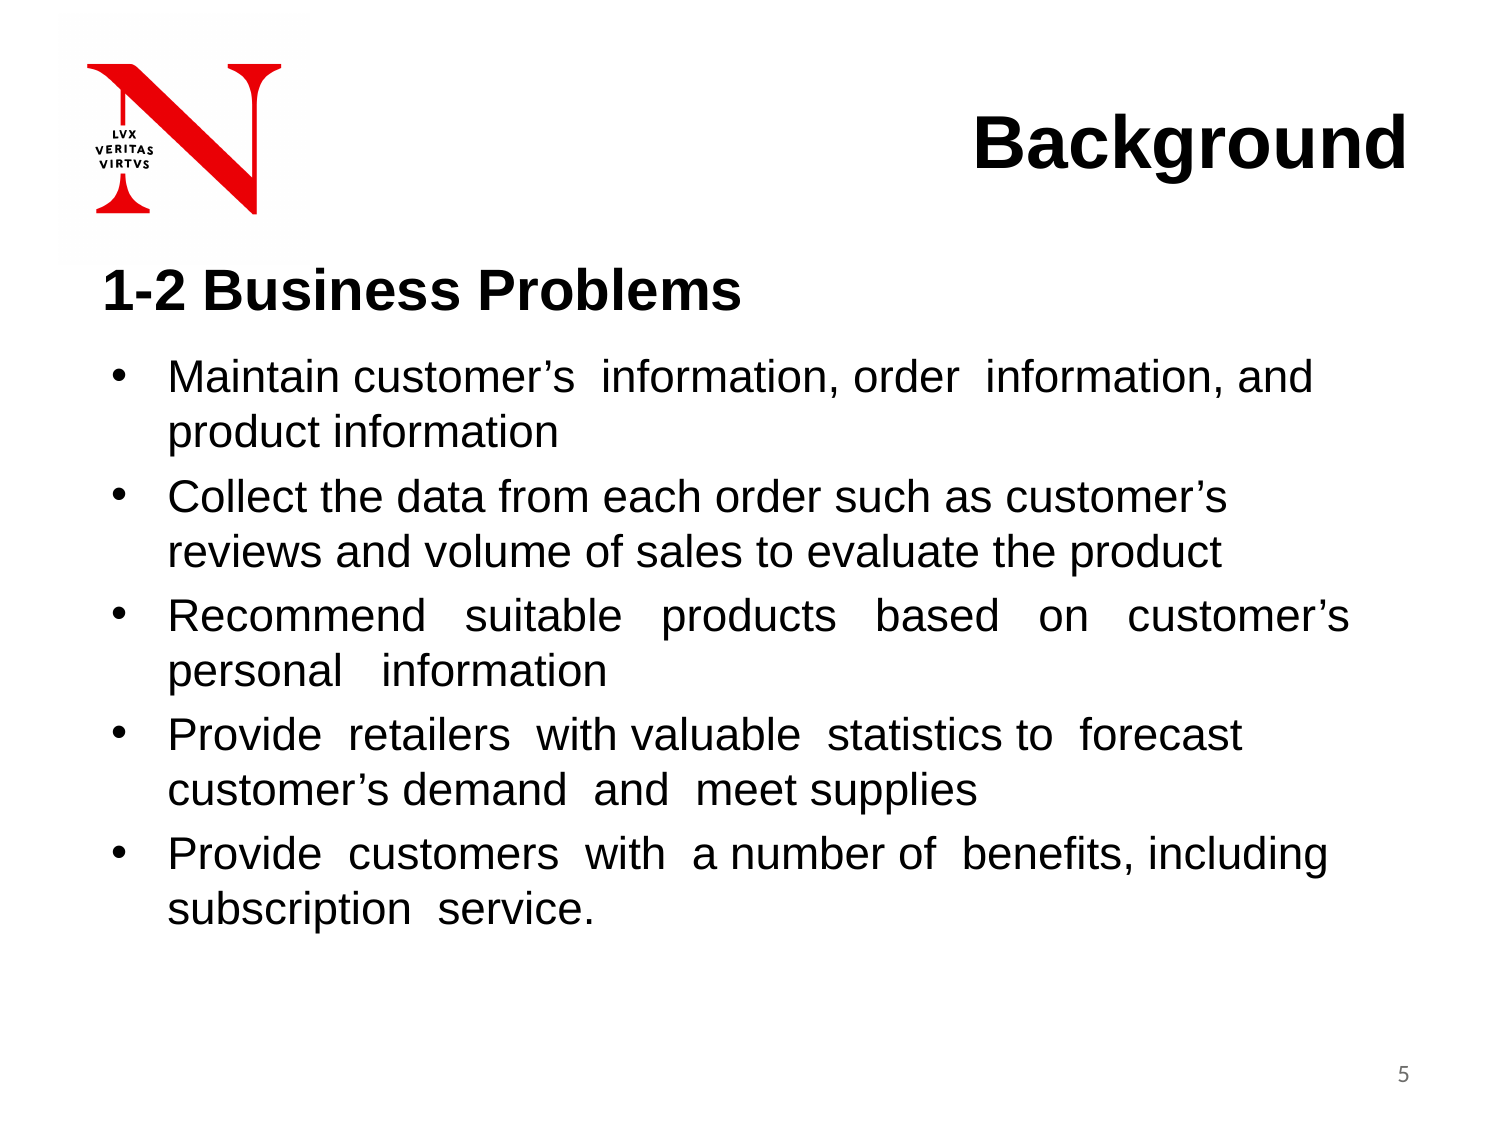

# Background
1-2 Business Problems
Maintain customer’s  information, order  information, and  product information
Collect the data from each order such as customer’s reviews and volume of sales to evaluate the product
Recommend   suitable   products   based   on   customer’s   personal   information
Provide  retailers  with valuable  statistics to  forecast  customer’s demand  and  meet supplies
Provide  customers  with  a number of  benefits, including  subscription  service.
5